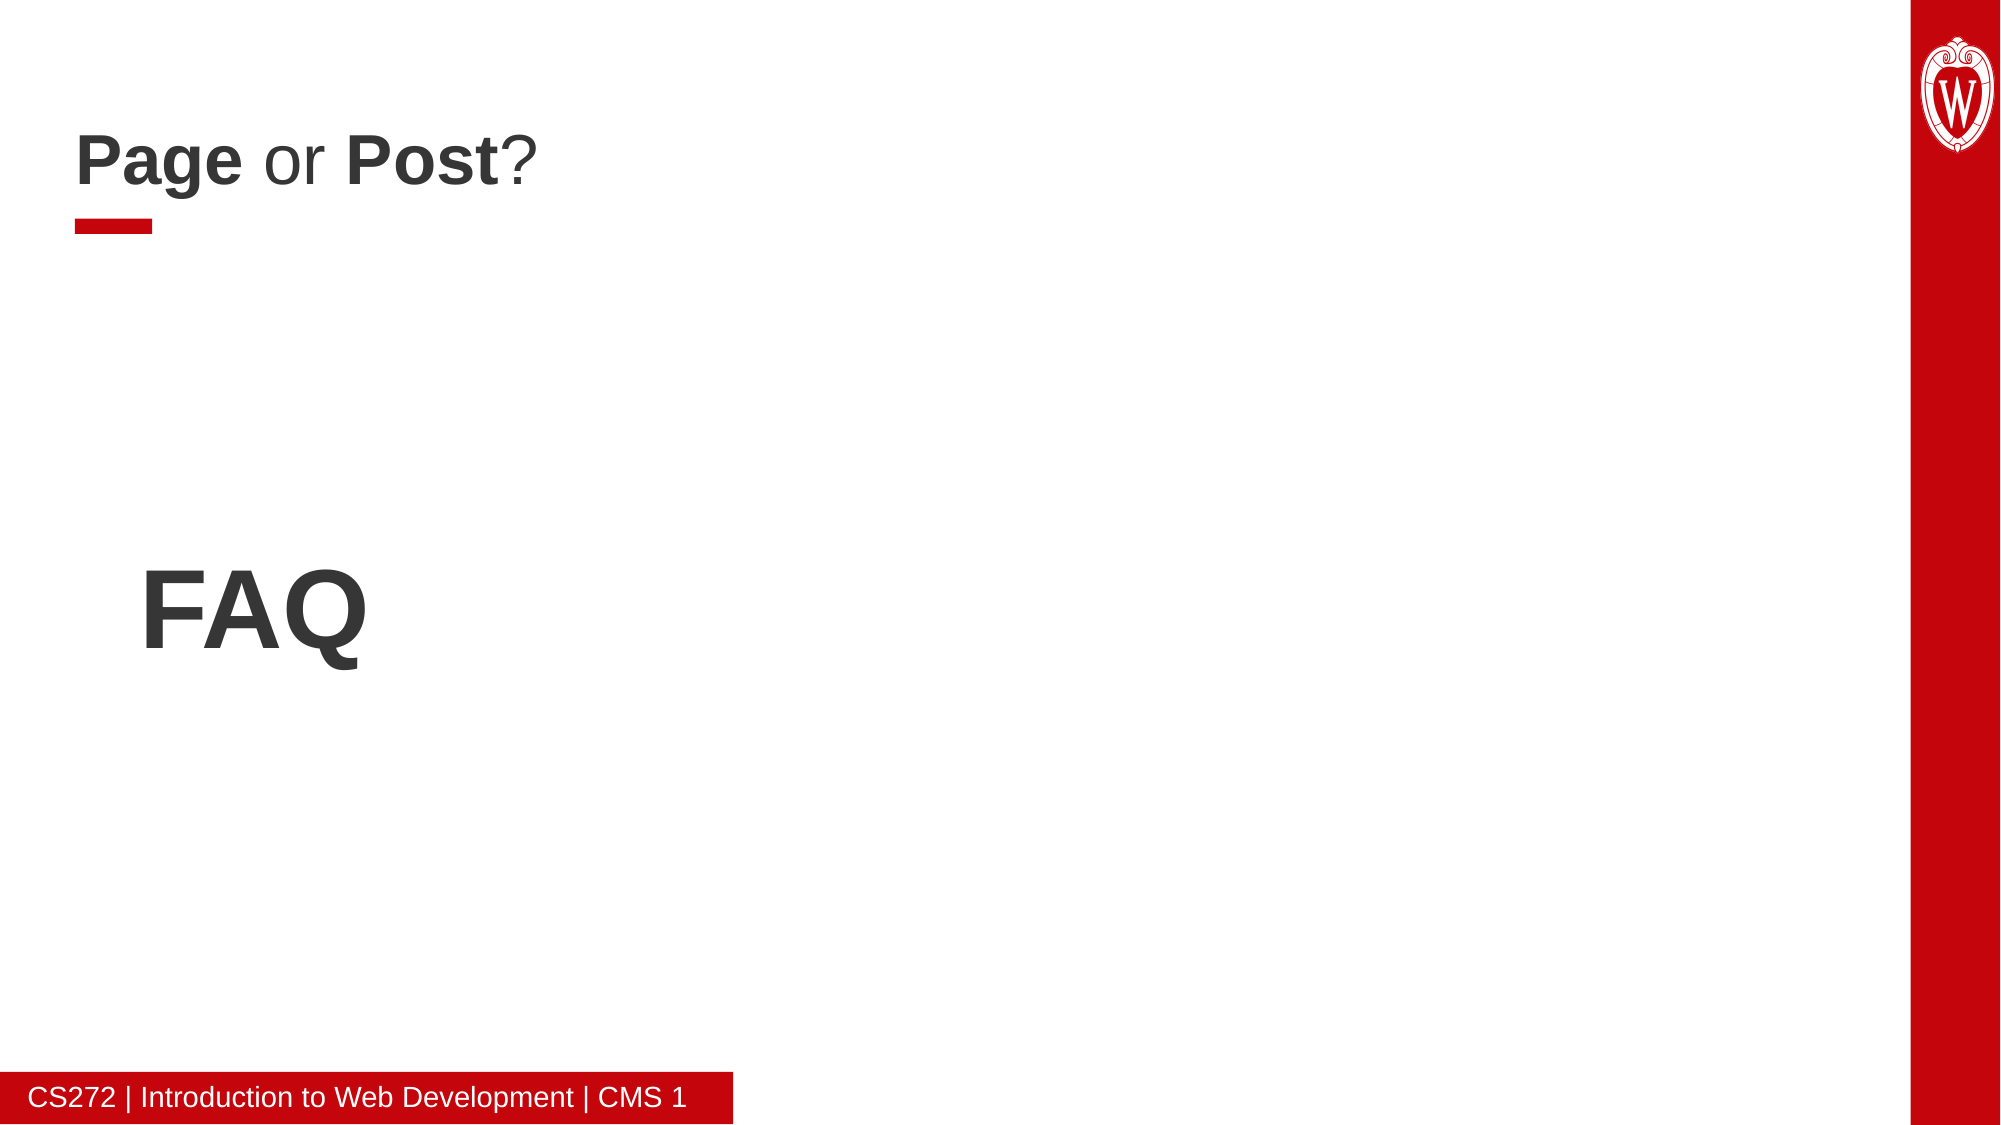

# Page or Post?
FAQ
CS272 | Introduction to Web Development | CMS 1